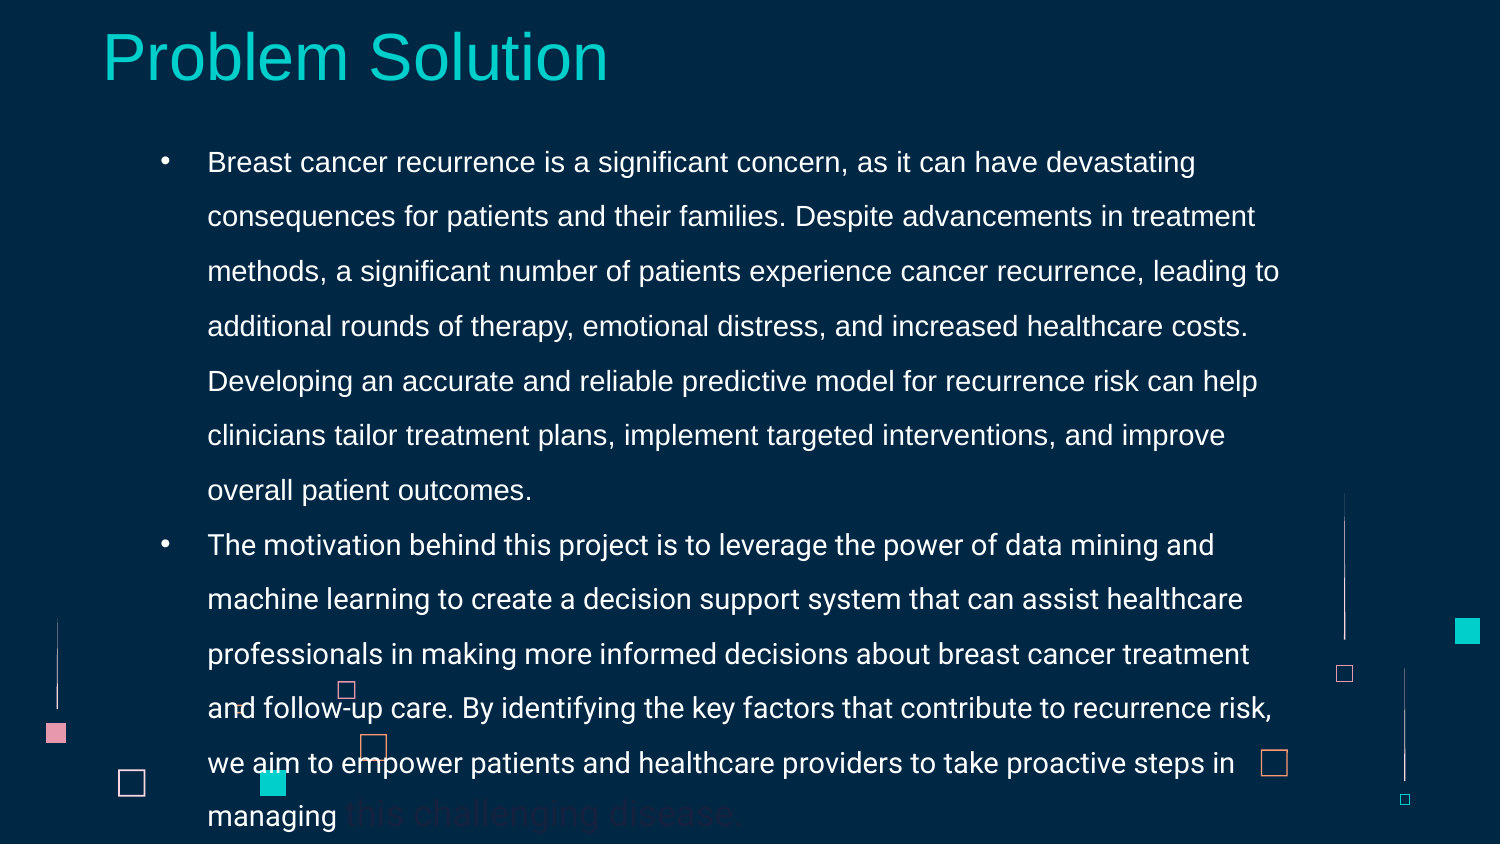

Problem Solution
Breast cancer recurrence is a significant concern, as it can have devastating consequences for patients and their families. Despite advancements in treatment methods, a significant number of patients experience cancer recurrence, leading to additional rounds of therapy, emotional distress, and increased healthcare costs. Developing an accurate and reliable predictive model for recurrence risk can help clinicians tailor treatment plans, implement targeted interventions, and improve overall patient outcomes.
The motivation behind this project is to leverage the power of data mining and machine learning to create a decision support system that can assist healthcare professionals in making more informed decisions about breast cancer treatment and follow-up care. By identifying the key factors that contribute to recurrence risk, we aim to empower patients and healthcare providers to take proactive steps in managing this challenging disease.